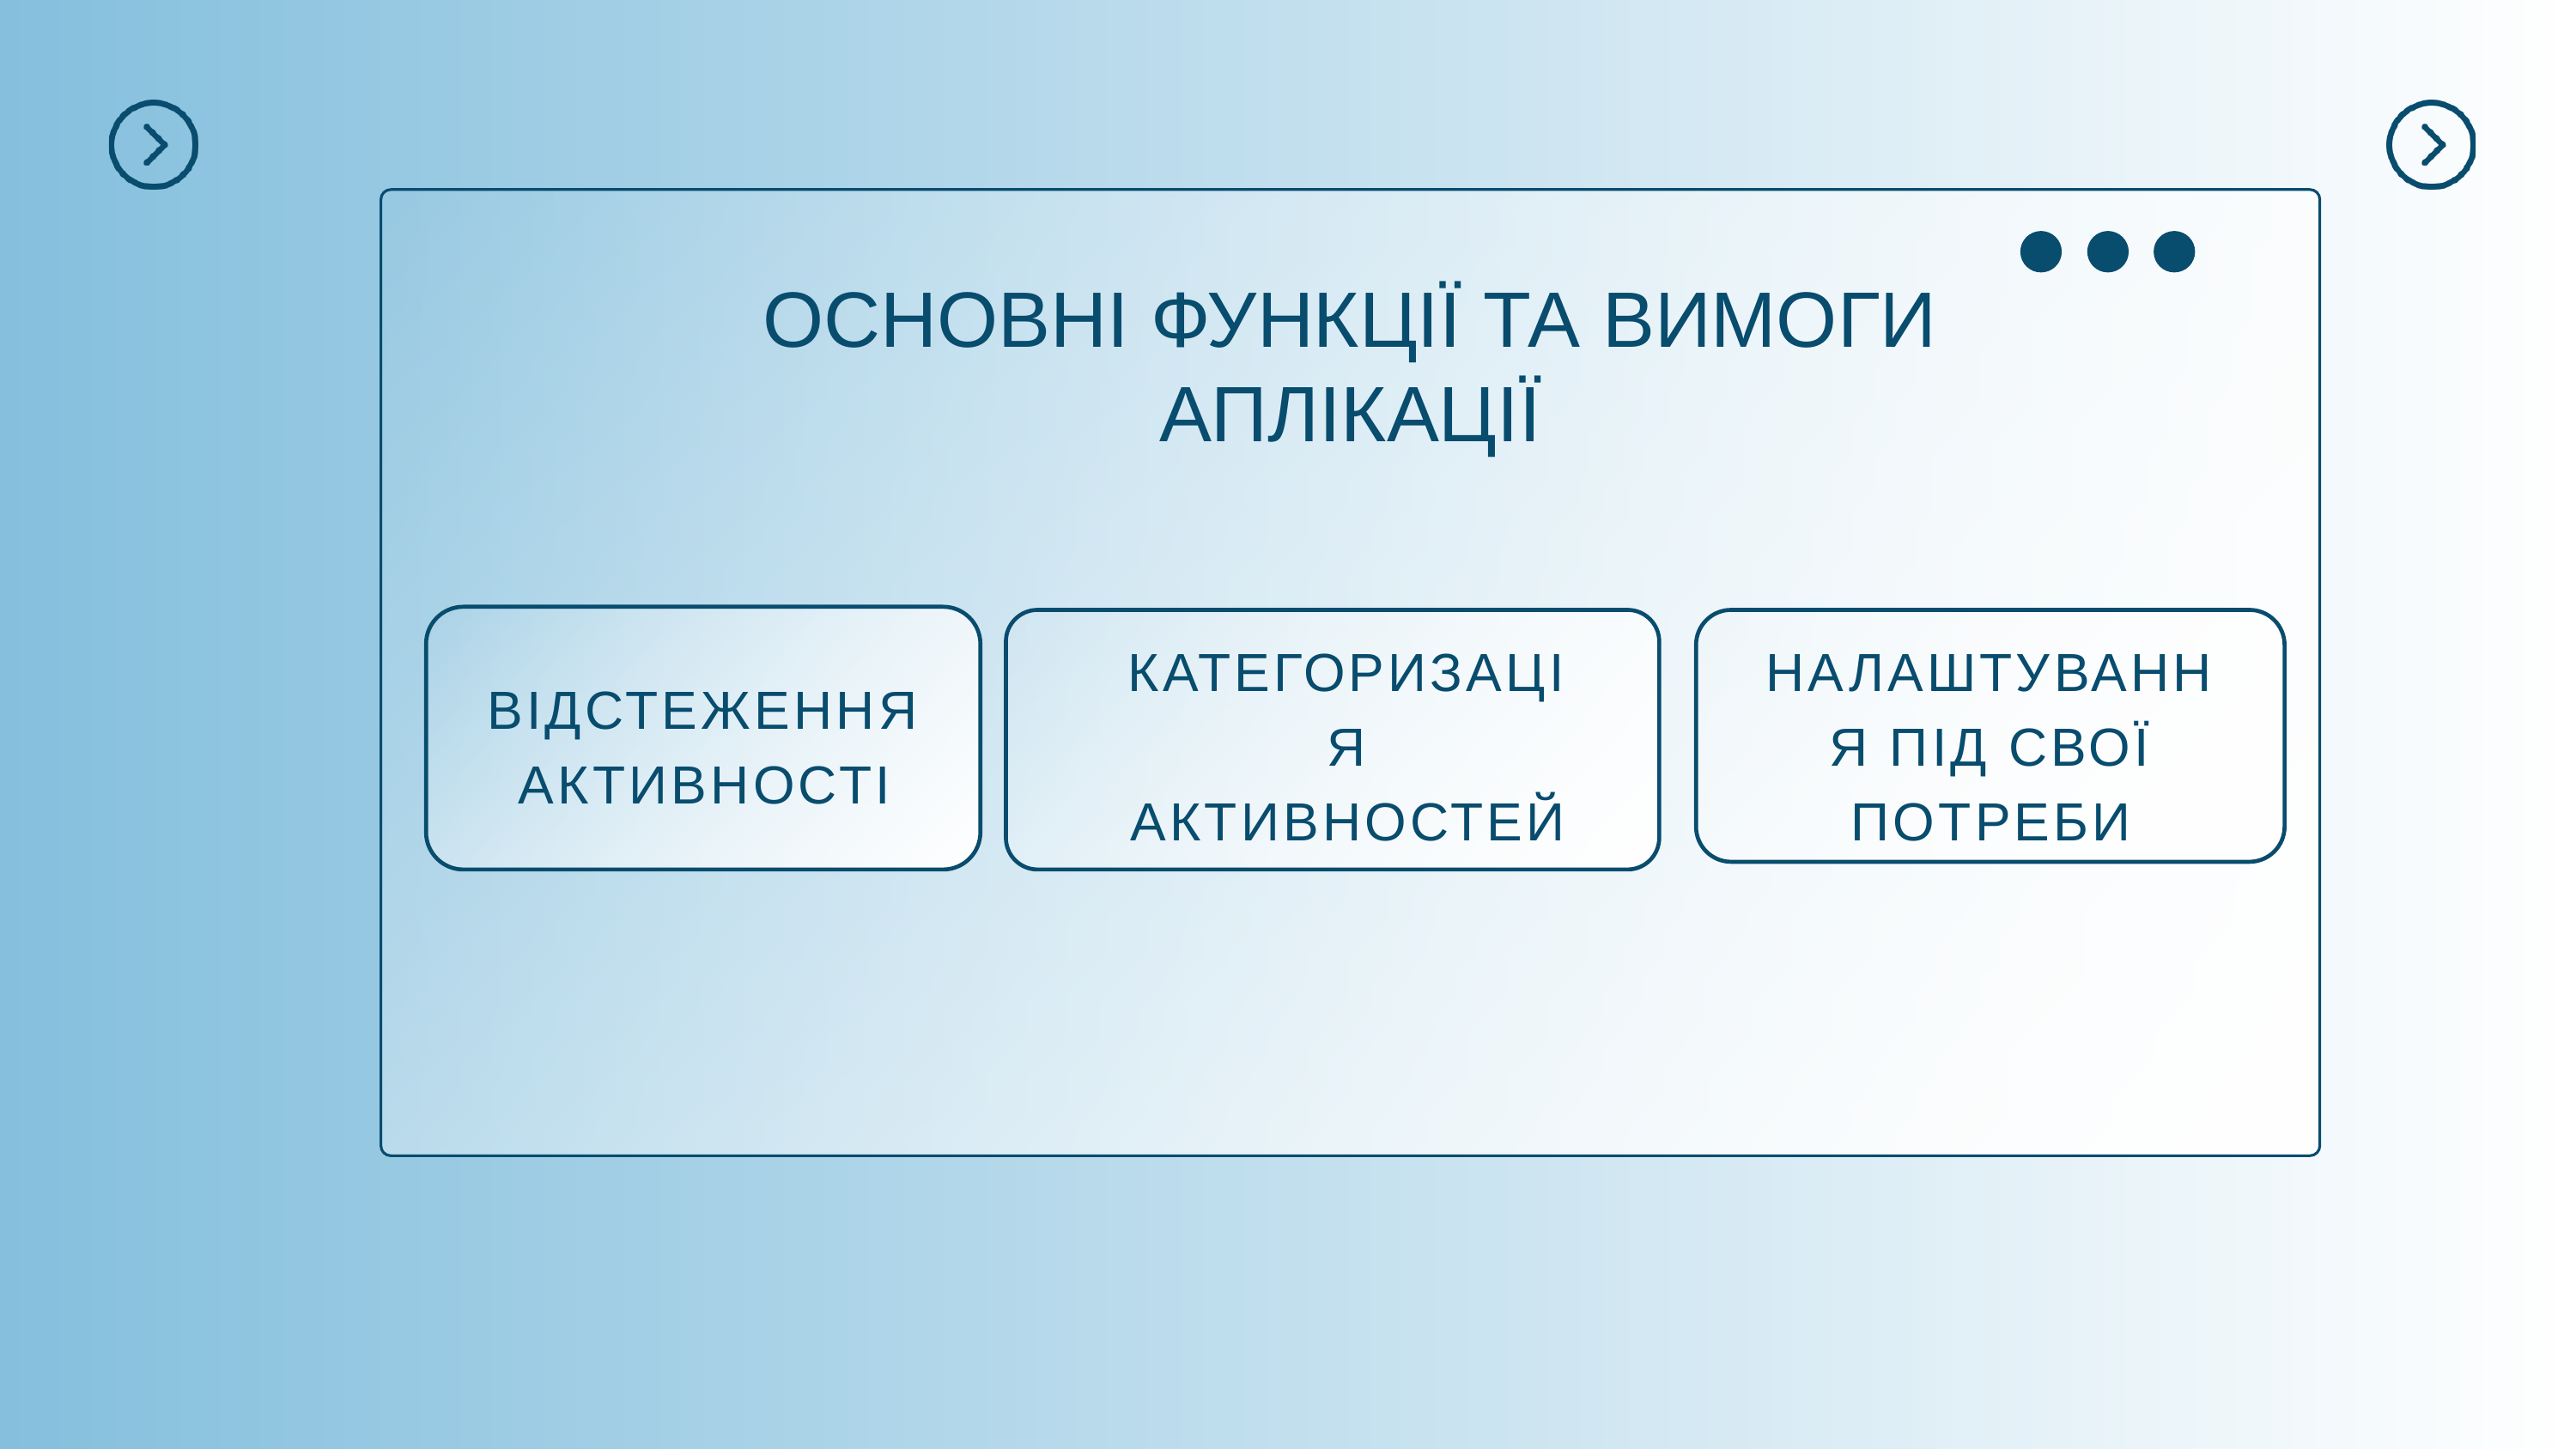

ОСНОВНІ ФУНКЦІЇ ТА ВИМОГИ АПЛІКАЦІЇ

ВІДСТЕЖЕННЯ АКТИВНОСТІ

КАТЕГОРИЗАЦІЯ АКТИВНОСТЕЙ

НАЛАШТУВАННЯ ПІД СВОЇ ПОТРЕБИ